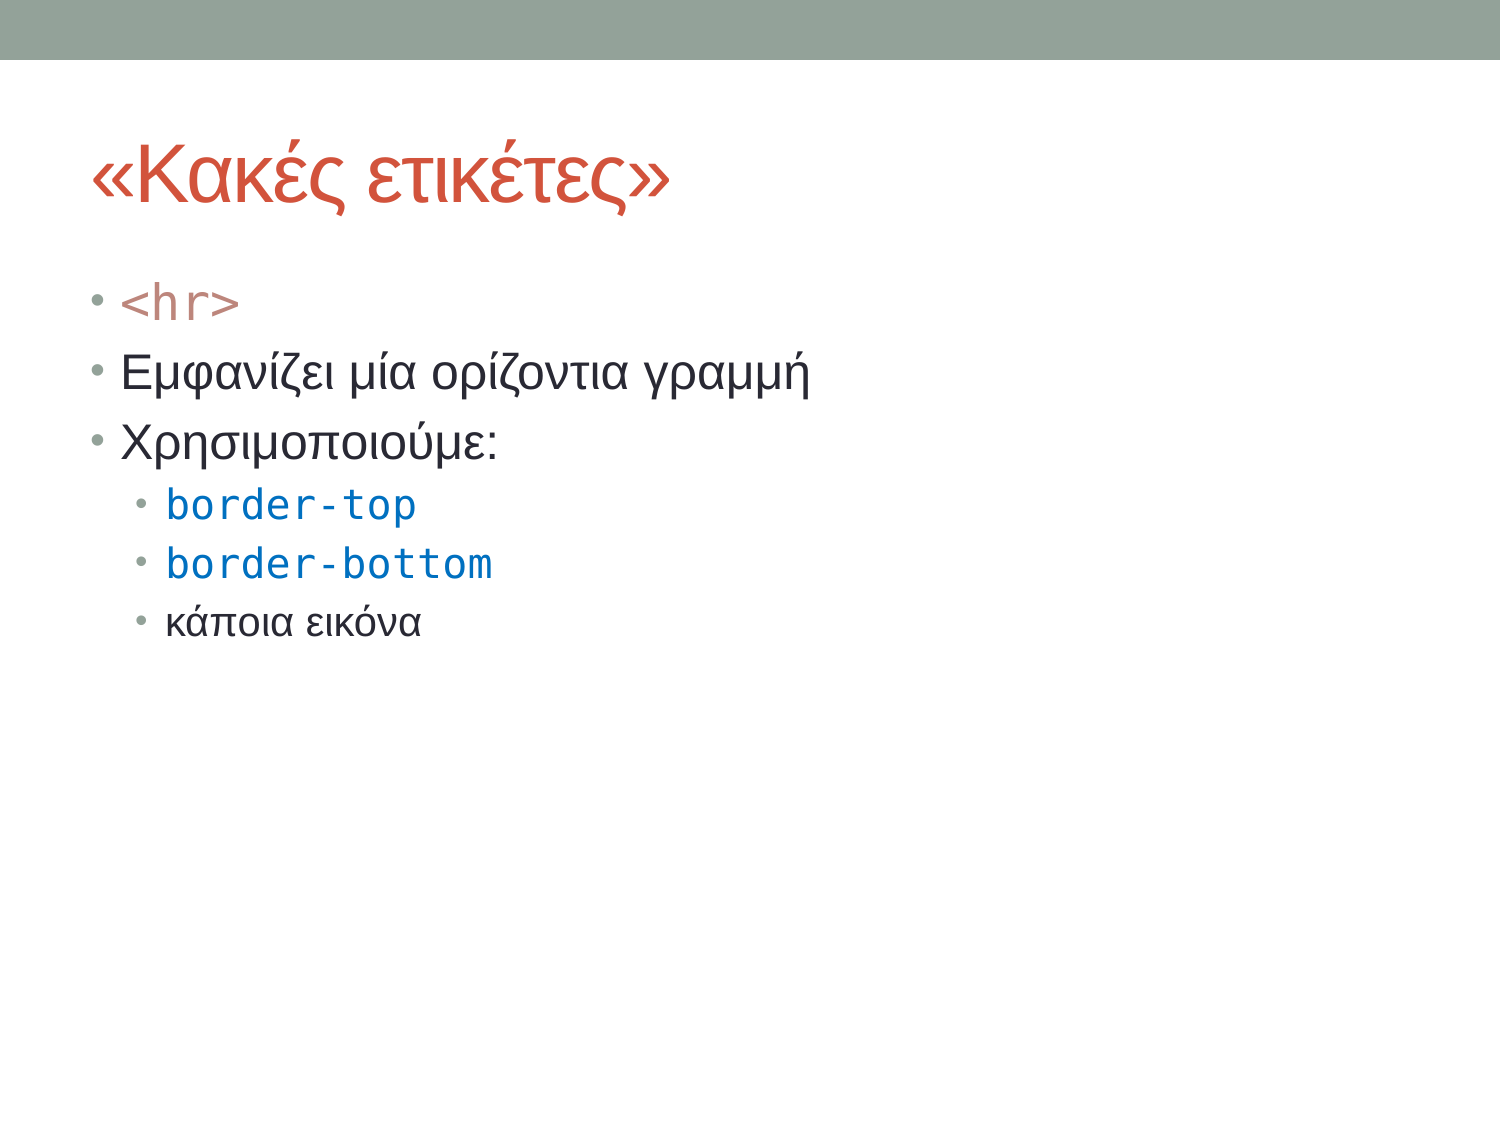

# «Κακές ετικέτες»
<hr>
Εμφανίζει μία ορίζοντια γραμμή
Χρησιμοποιούμε:
border-top
border-bottom
κάποια εικόνα